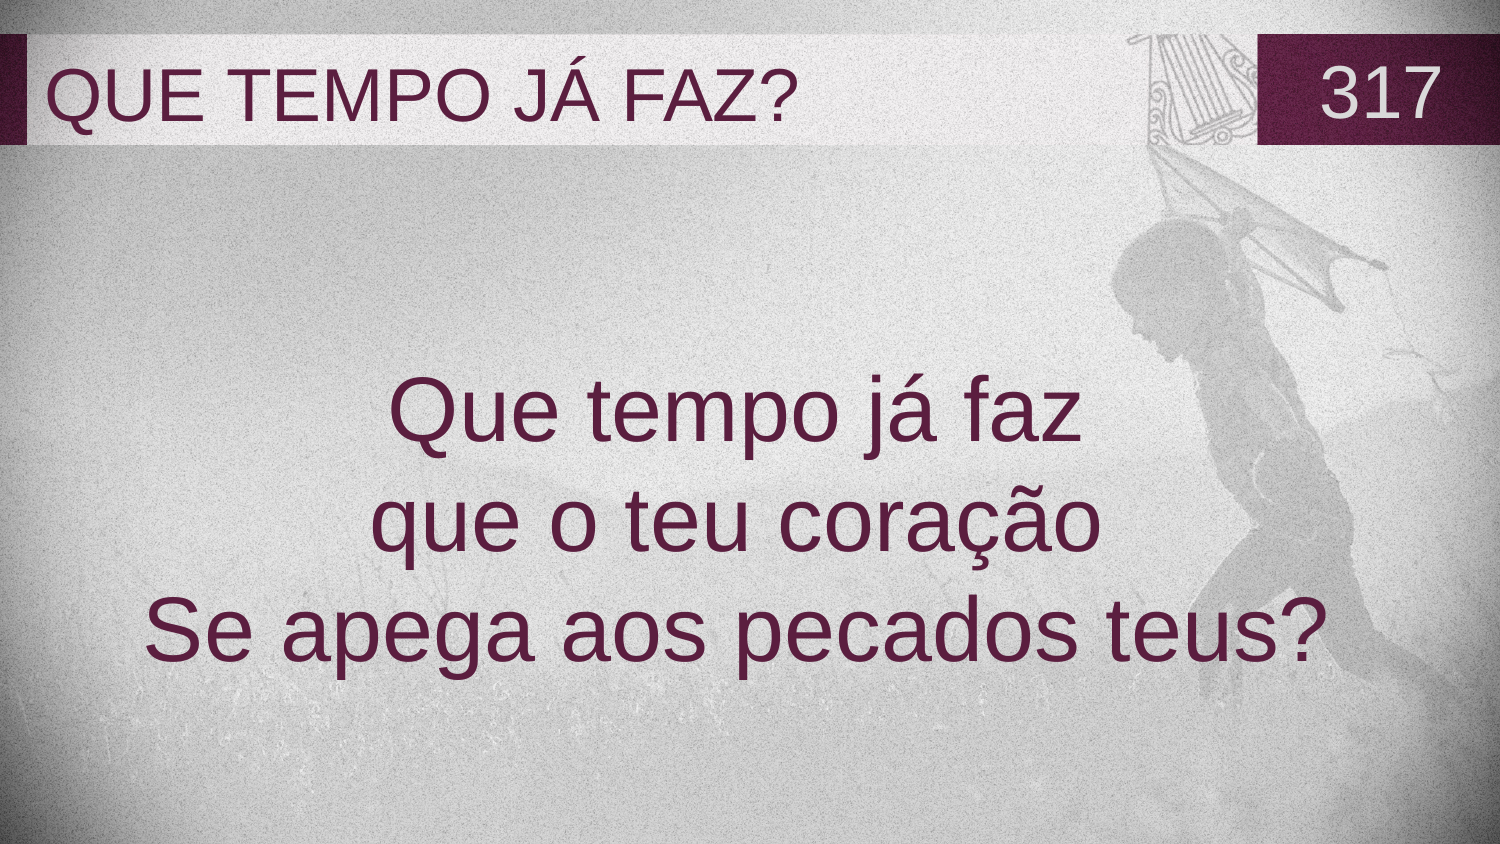

# QUE TEMPO JÁ FAZ?
317
Que tempo já faz
que o teu coração
Se apega aos pecados teus?